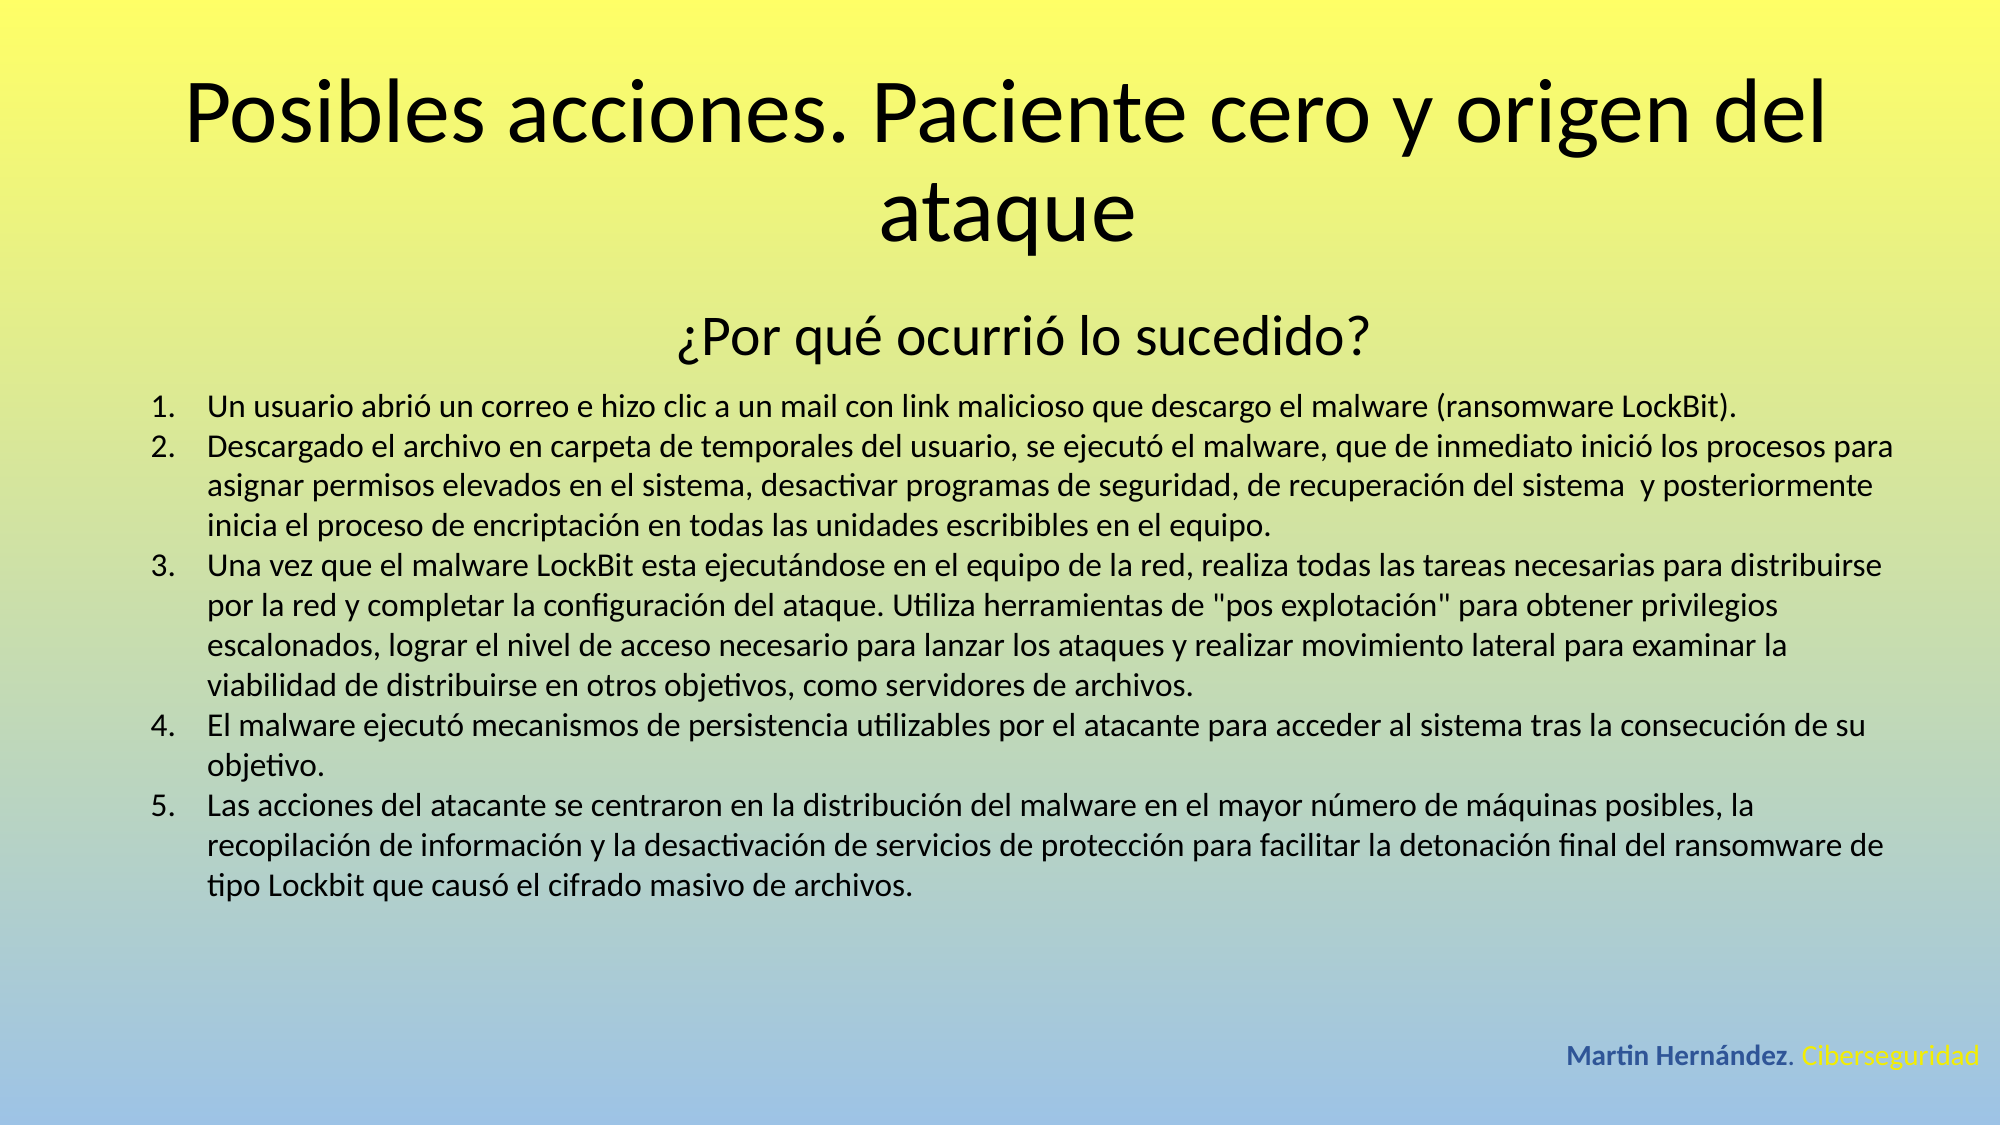

Posibles acciones. Paciente cero y origen del ataque
¿Por qué ocurrió lo sucedido?
Un usuario abrió un correo e hizo clic a un mail con link malicioso que descargo el malware (ransomware LockBit).
Descargado el archivo en carpeta de temporales del usuario, se ejecutó el malware, que de inmediato inició los procesos para asignar permisos elevados en el sistema, desactivar programas de seguridad, de recuperación del sistema  y posteriormente inicia el proceso de encriptación en todas las unidades escribibles en el equipo.
Una vez que el malware LockBit esta ejecutándose en el equipo de la red, realiza todas las tareas necesarias para distribuirse por la red y completar la configuración del ataque. Utiliza herramientas de "pos explotación" para obtener privilegios escalonados, lograr el nivel de acceso necesario para lanzar los ataques y realizar movimiento lateral para examinar la viabilidad de distribuirse en otros objetivos, como servidores de archivos.
El malware ejecutó mecanismos de persistencia utilizables por el atacante para acceder al sistema tras la consecución de su objetivo.
Las acciones del atacante se centraron en la distribución del malware en el mayor número de máquinas posibles, la recopilación de información y la desactivación de servicios de protección para facilitar la detonación final del ransomware de tipo Lockbit que causó el cifrado masivo de archivos.
Martin Hernández. Ciberseguridad